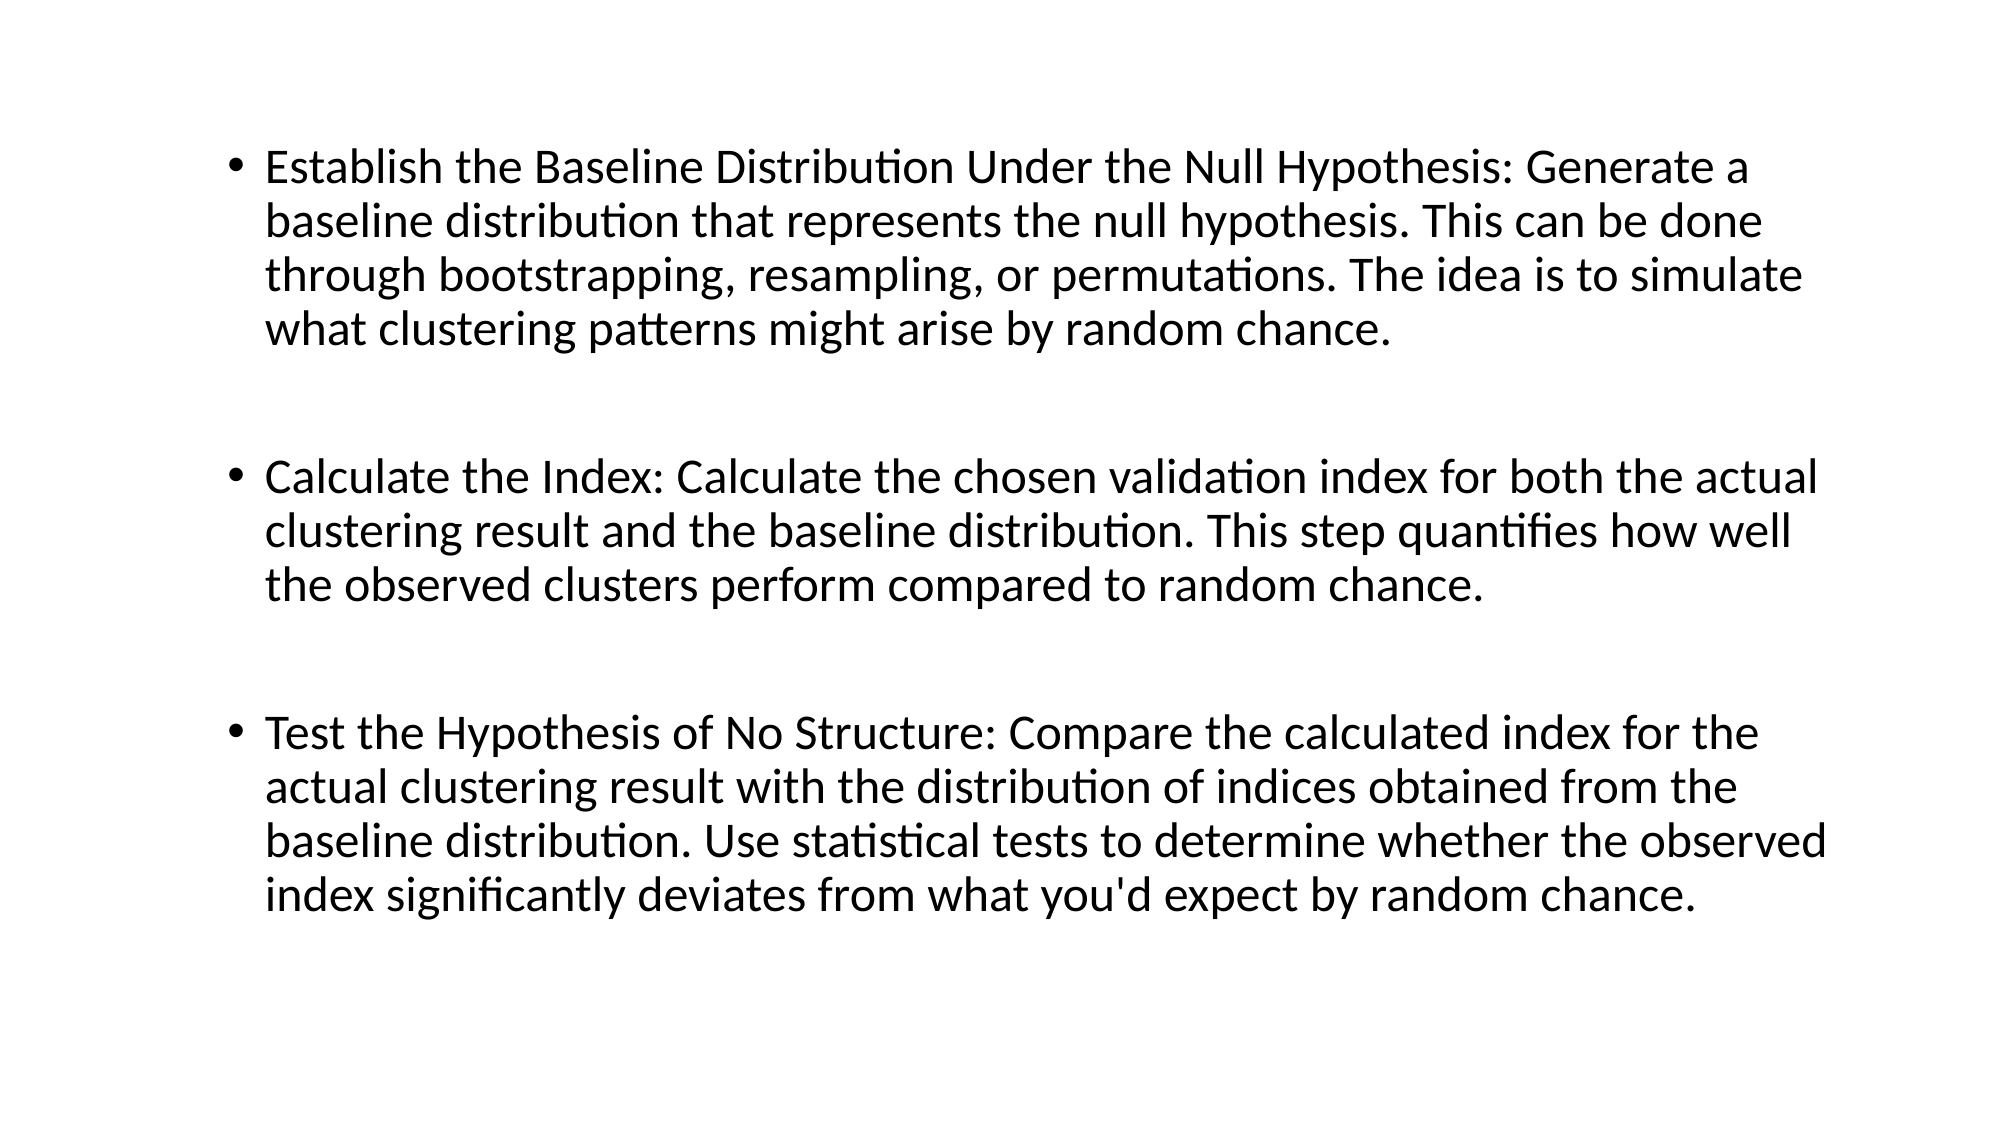

Establish the Baseline Distribution Under the Null Hypothesis: Generate a baseline distribution that represents the null hypothesis. This can be done through bootstrapping, resampling, or permutations. The idea is to simulate what clustering patterns might arise by random chance.

Calculate the Index: Calculate the chosen validation index for both the actual clustering result and the baseline distribution. This step quantifies how well the observed clusters perform compared to random chance.

Test the Hypothesis of No Structure: Compare the calculated index for the actual clustering result with the distribution of indices obtained from the baseline distribution. Use statistical tests to determine whether the observed index significantly deviates from what you'd expect by random chance.